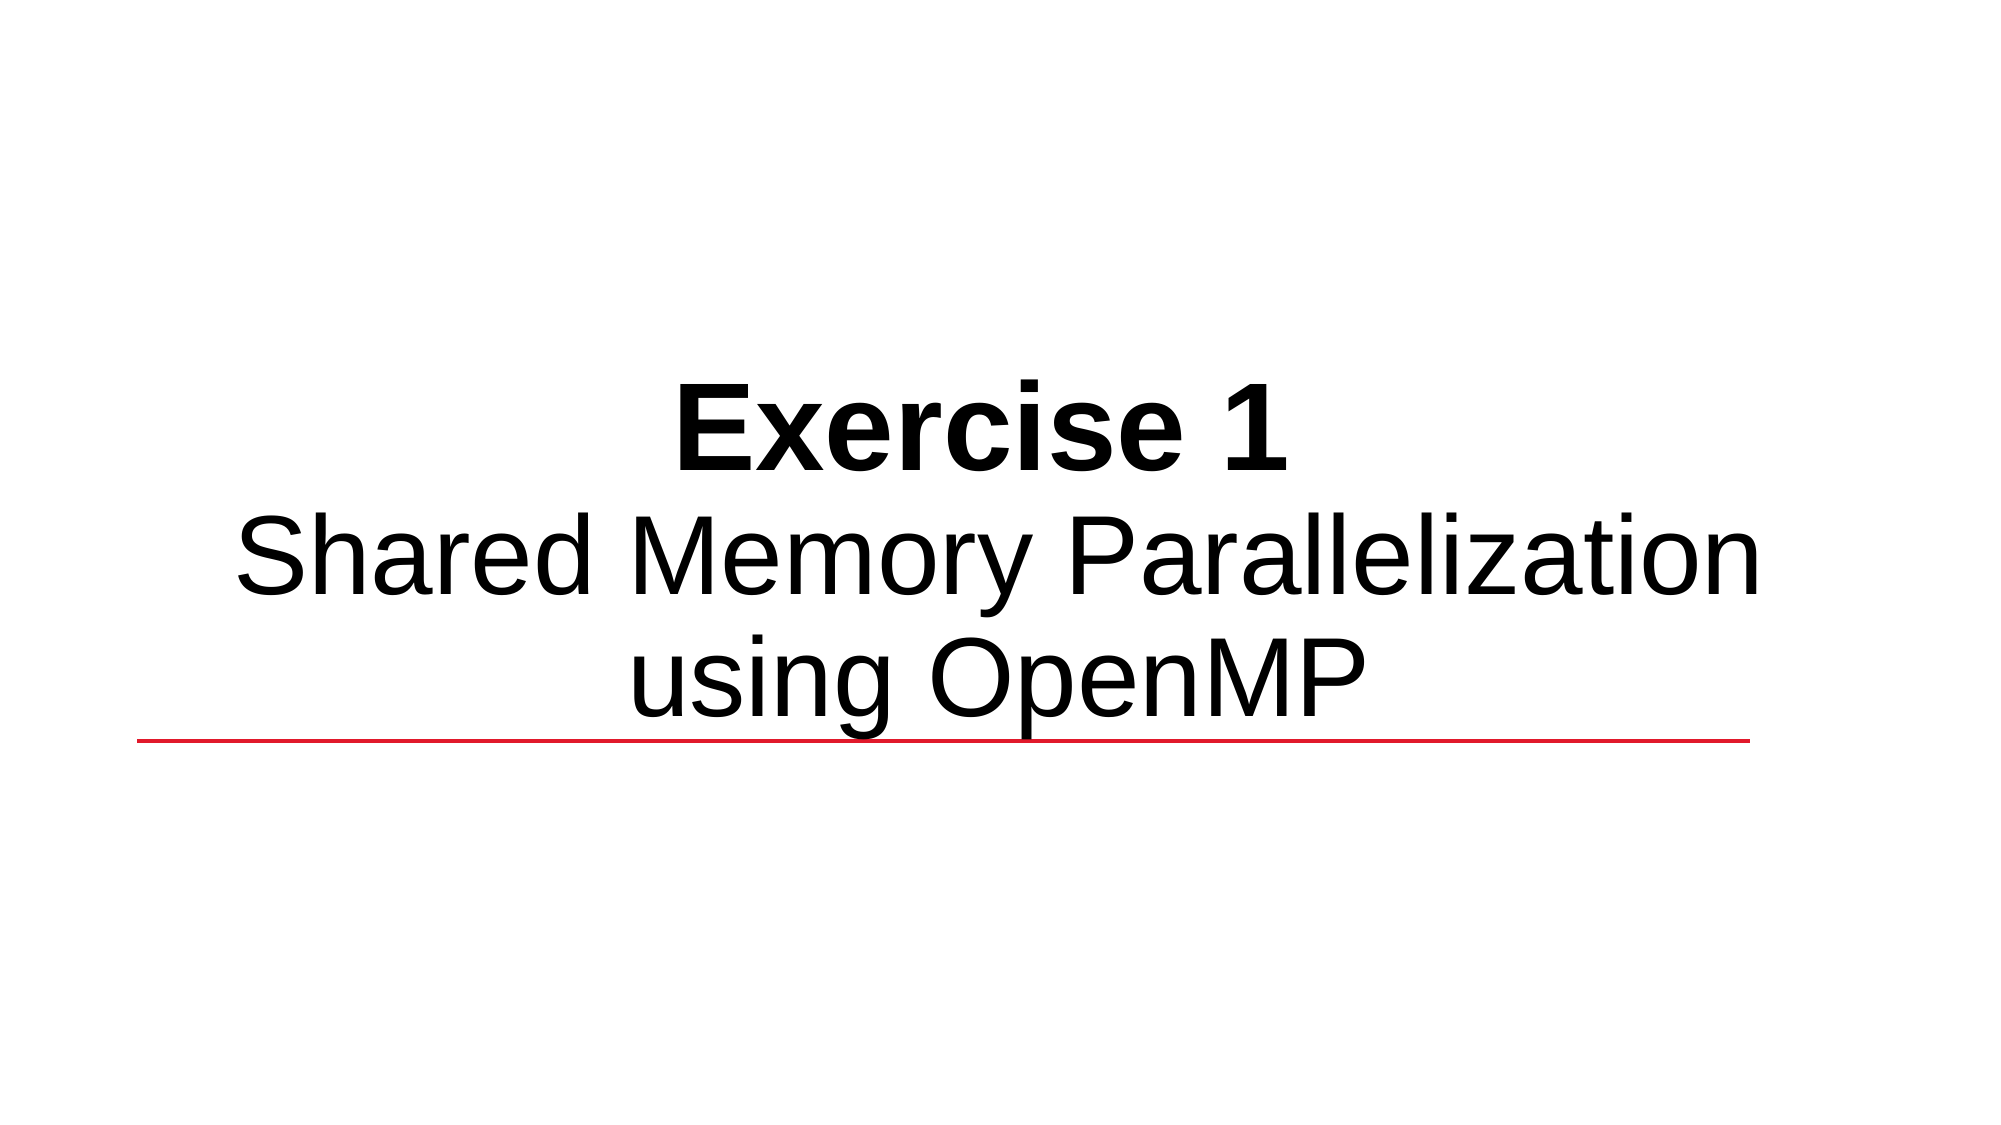

# Exercise 1 Shared Memory Parallelization using OpenMP